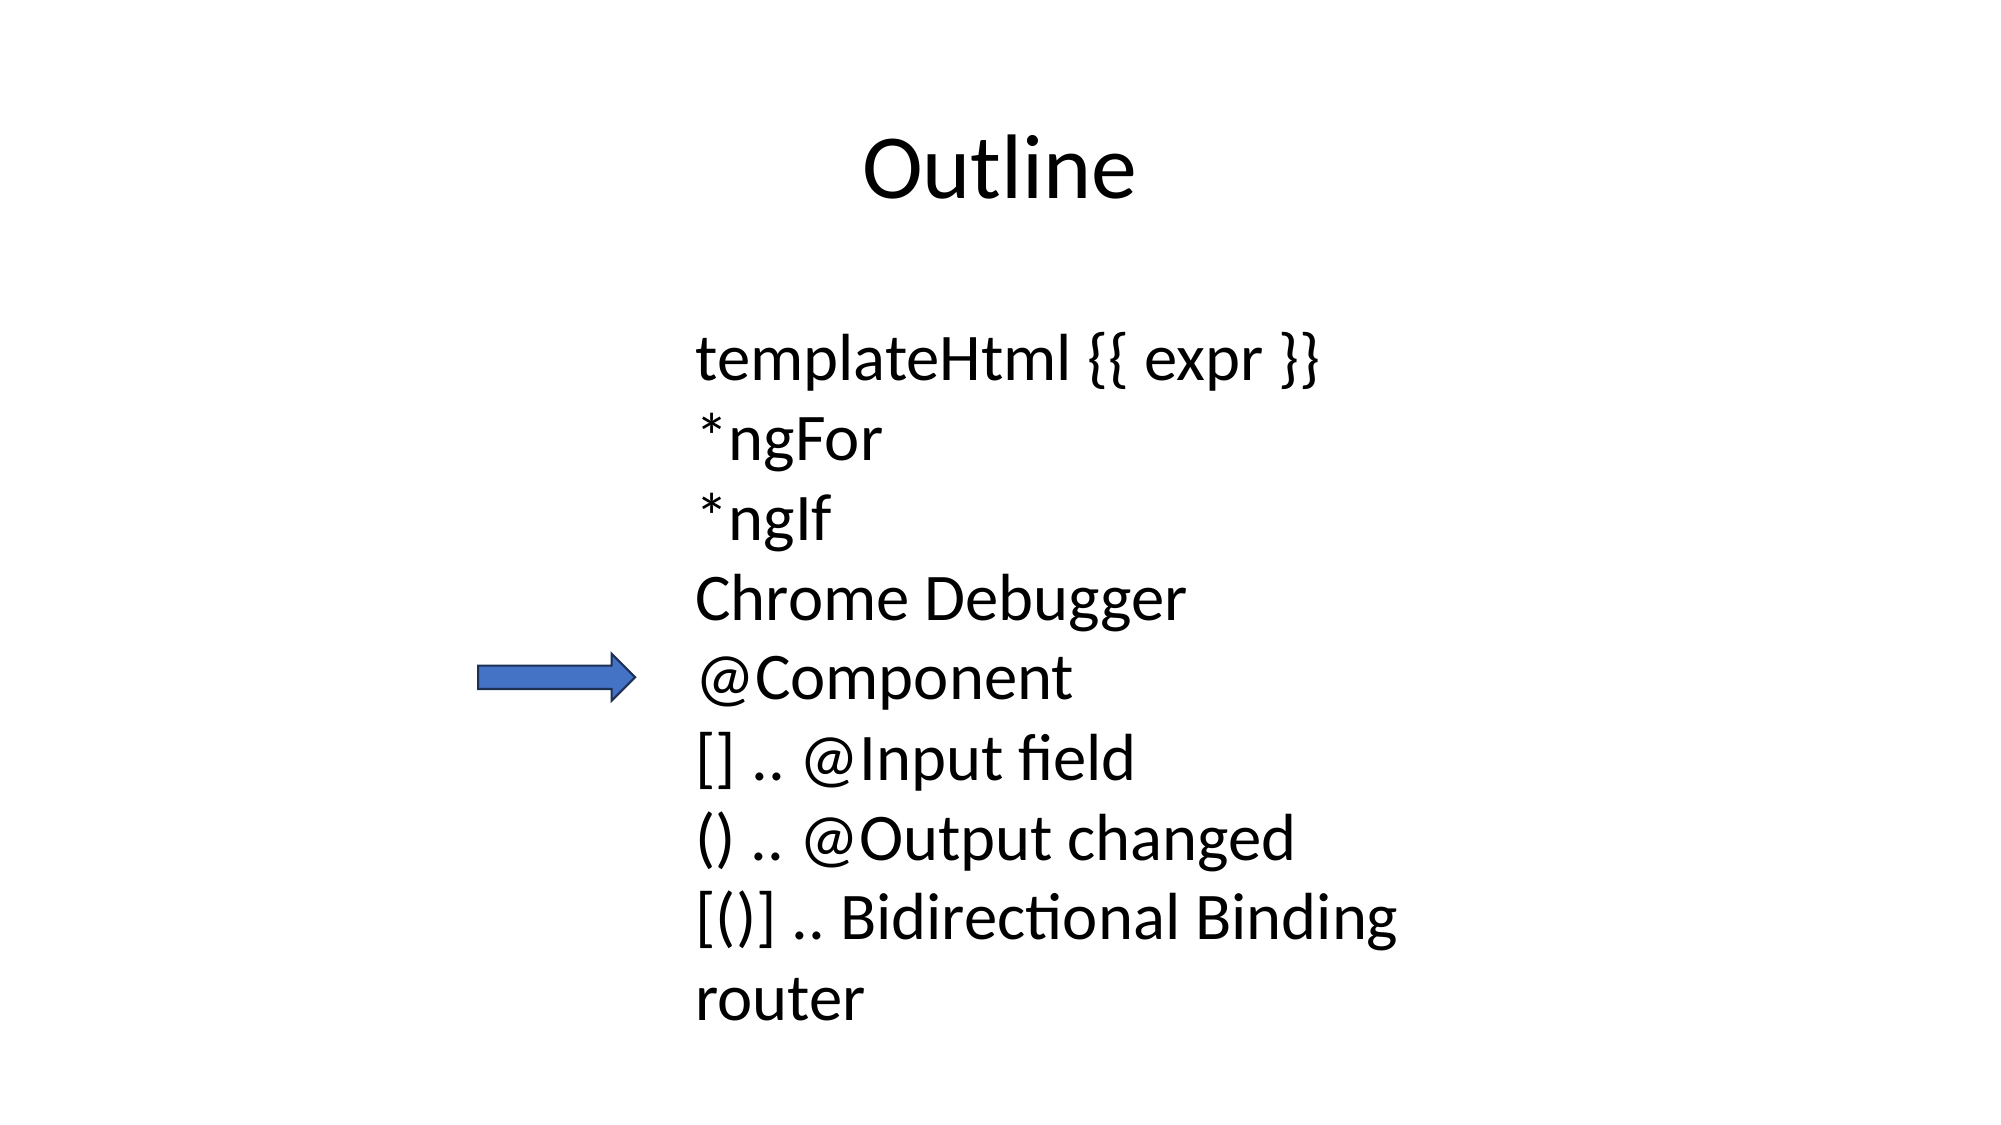

# Outline
templateHtml {{ expr }}
*ngFor
*ngIf
Chrome Debugger
@Component
[] .. @Input field
() .. @Output changed
[()] .. Bidirectional Binding
router